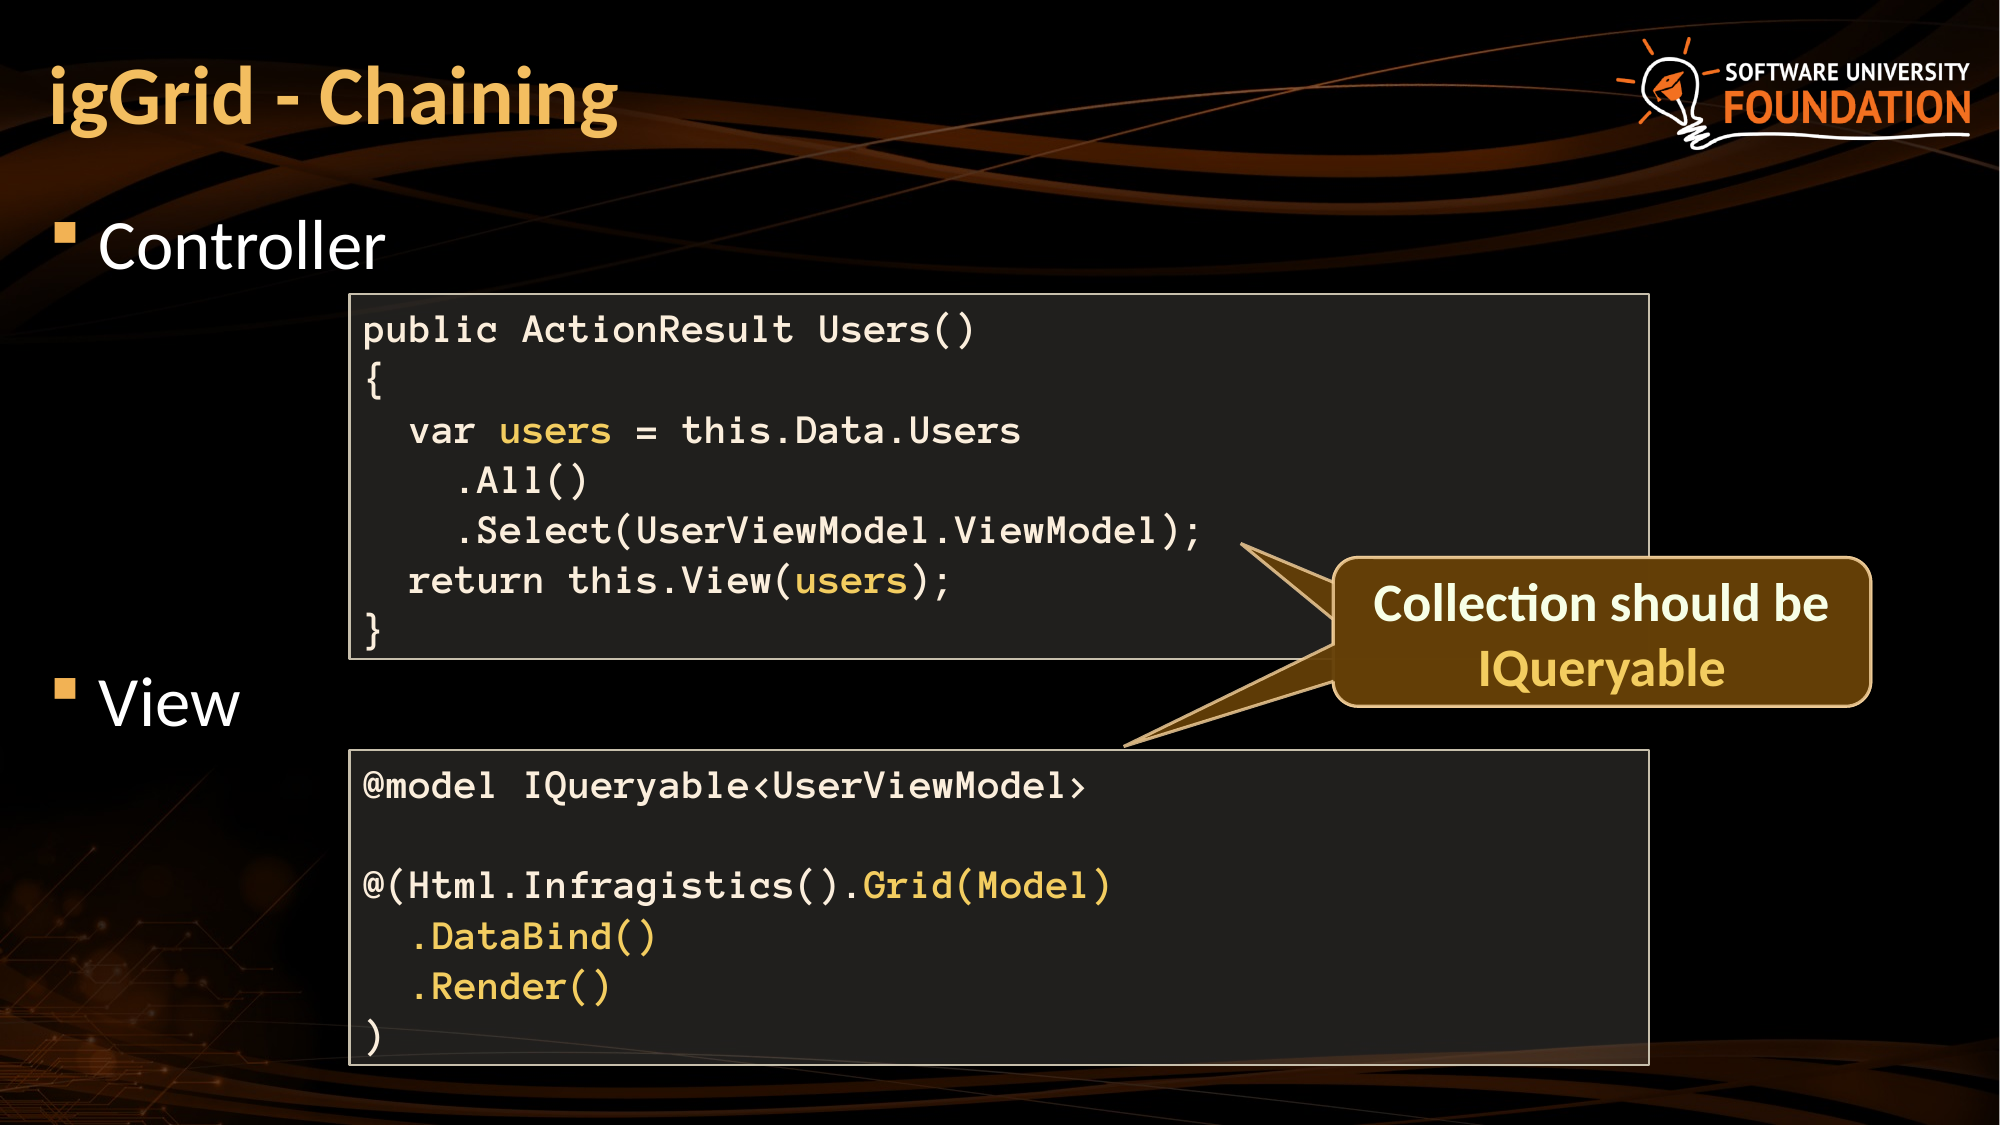

# igGrid - Chaining
Controller

View
public ActionResult Users()
{
  var users = this.Data.Users
    .All()
    .Select(UserViewModel.ViewModel);
  return this.View(users);
}
Collection should be IQueryable
Collection should be IQueryable
@model IQueryable<UserViewModel>

@(Html.Infragistics().Grid(Model)
  .DataBind()
  .Render()
)